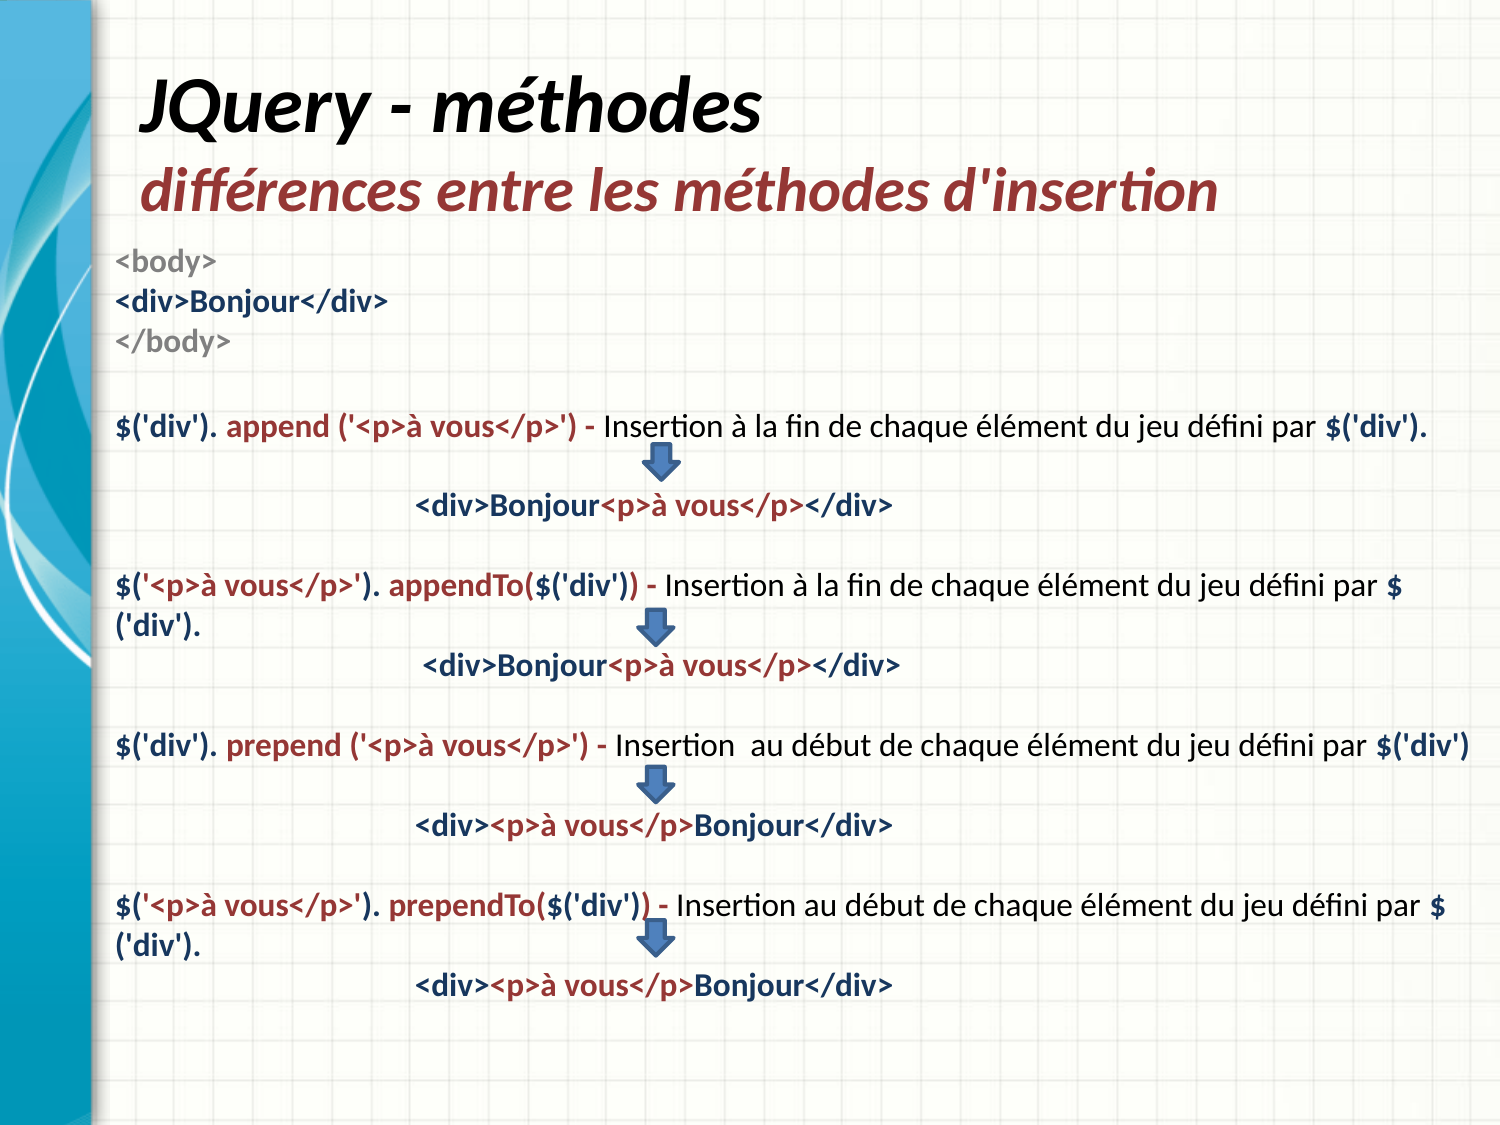

# JQuery - méthodes différences entre les méthodes d'insertion
<body>
<div>Bonjour</div>
</body>

$('div'). append ('<p>à vous</p>') - Insertion à la fin de chaque élément du jeu défini par $('div').

		<div>Bonjour<p>à vous</p></div>

$('<p>à vous</p>'). appendTo($('div')) - Insertion à la fin de chaque élément du jeu défini par $('div').
		 <div>Bonjour<p>à vous</p></div>

$('div'). prepend ('<p>à vous</p>') - Insertion  au début de chaque élément du jeu défini par $('div')

		<div><p>à vous</p>Bonjour</div>

$('<p>à vous</p>'). prependTo($('div')) - Insertion au début de chaque élément du jeu défini par $('div').
		<div><p>à vous</p>Bonjour</div>